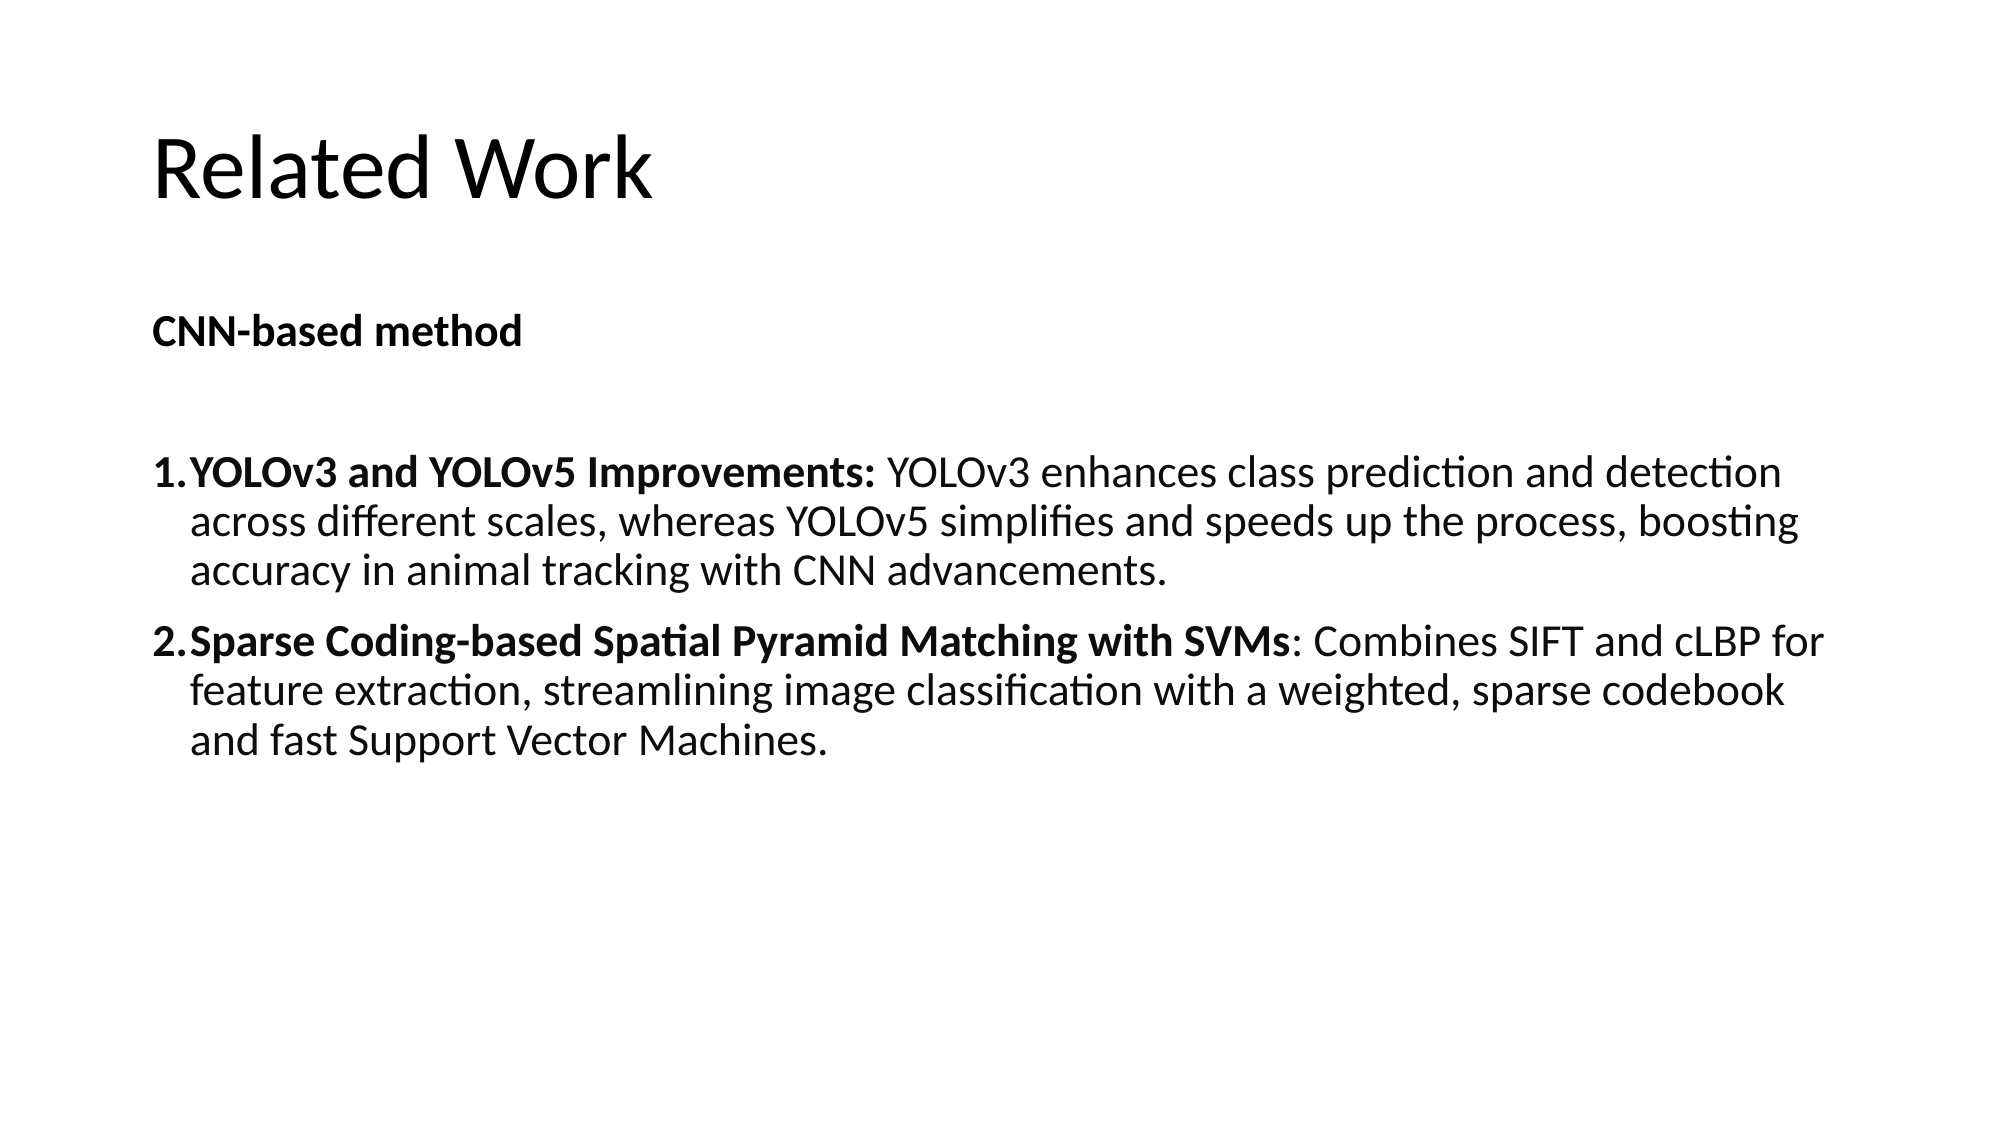

# Related Work
CNN-based method

YOLOv3 and YOLOv5 Improvements: YOLOv3 enhances class prediction and detection across different scales, whereas YOLOv5 simplifies and speeds up the process, boosting accuracy in animal tracking with CNN advancements.
Sparse Coding-based Spatial Pyramid Matching with SVMs: Combines SIFT and cLBP for feature extraction, streamlining image classification with a weighted, sparse codebook and fast Support Vector Machines.